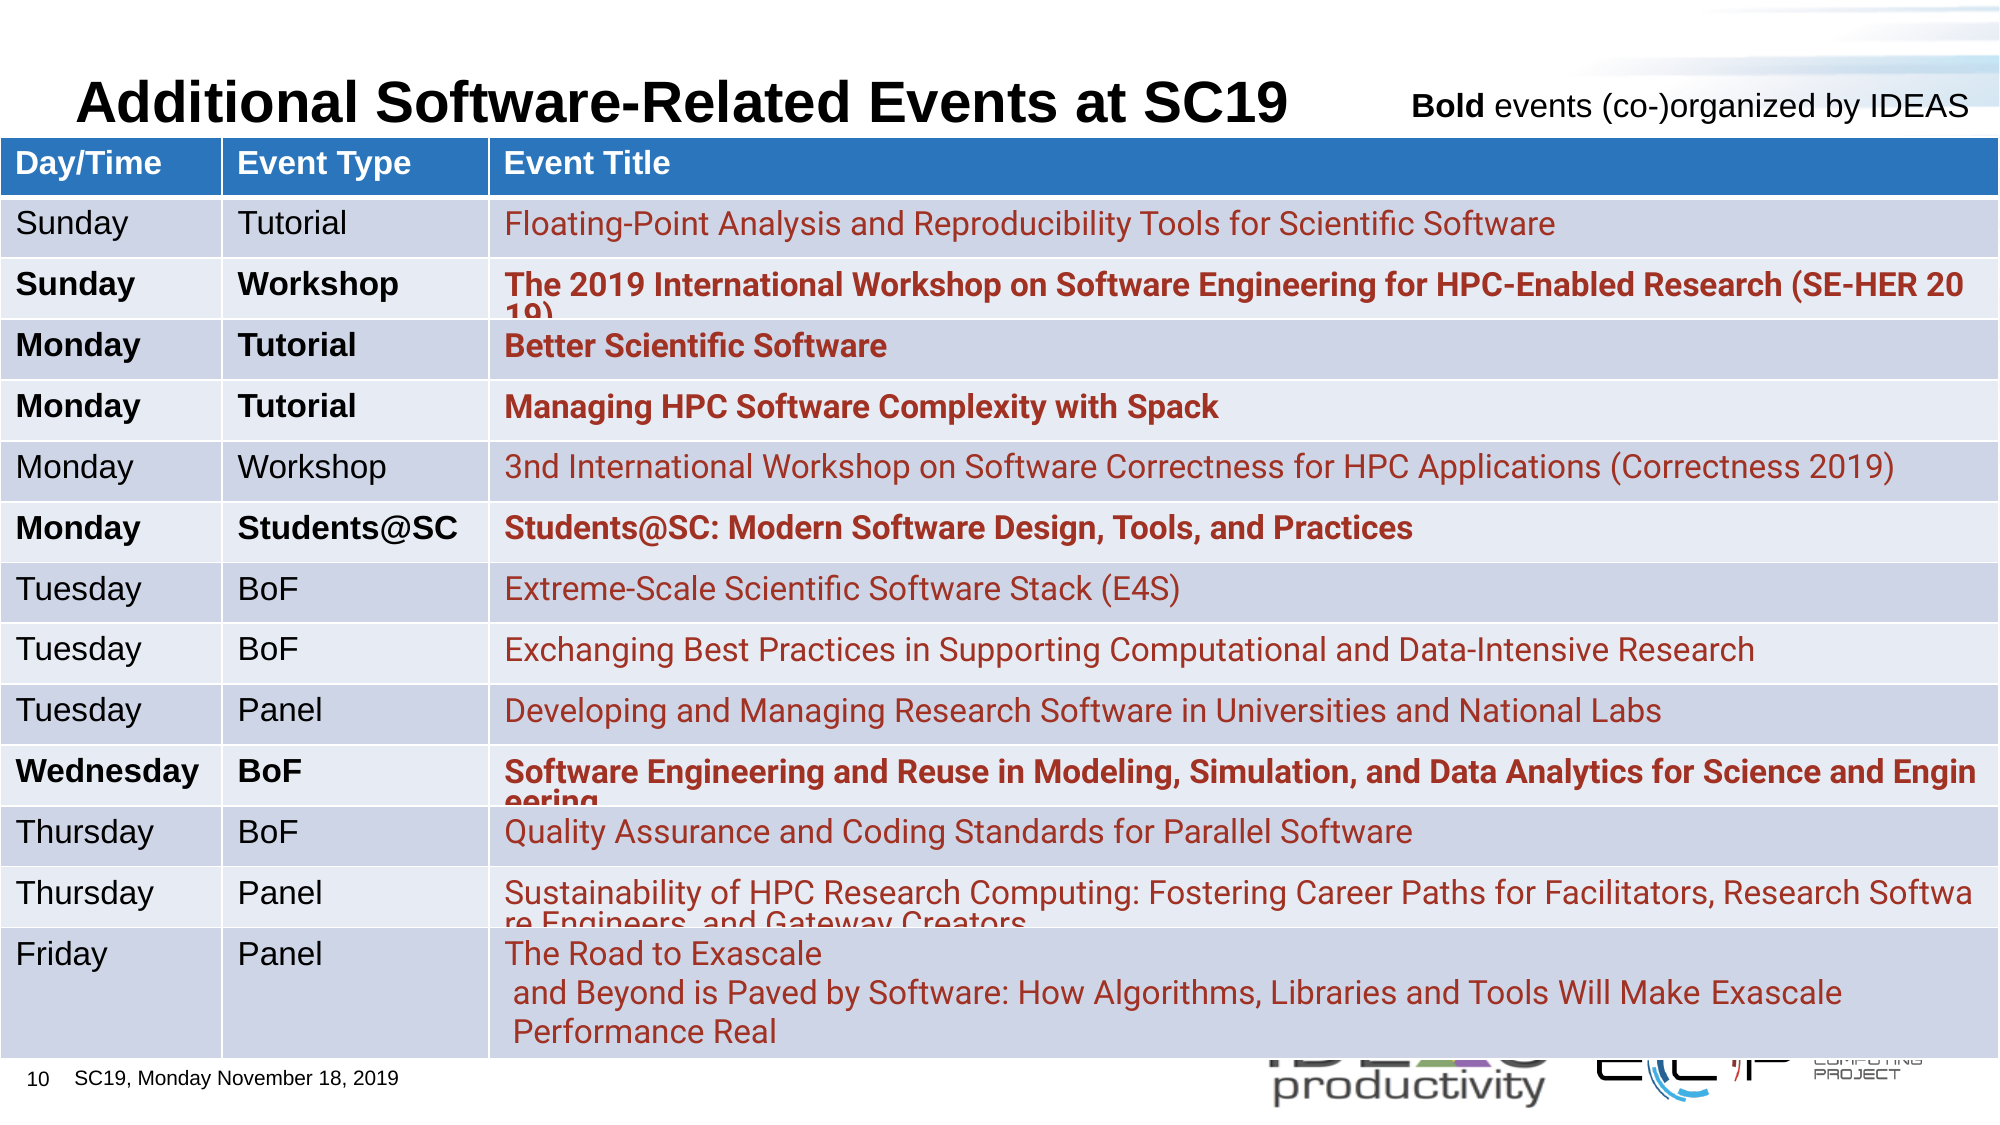

# Additional Software-Related Events at SC19
Bold events (co-)organized by IDEAS
| Day/Time | Event Type | Event Title |
| --- | --- | --- |
| Sunday | Tutorial | Floating-Point Analysis and Reproducibility Tools for Scientific Software |
| Sunday | Workshop | The 2019 International Workshop on Software Engineering for HPC-Enabled Research (SE-HER 2019) |
| Monday | Tutorial | Better Scientific Software |
| Monday | Tutorial | Managing HPC Software Complexity with Spack |
| Monday | Workshop | 3nd International Workshop on Software Correctness for HPC Applications (Correctness 2019) |
| Monday | Students@SC | Students@SC: Modern Software Design, Tools, and Practices |
| Tuesday | BoF | Extreme-Scale Scientific Software Stack (E4S) |
| Tuesday | BoF | Exchanging Best Practices in Supporting Computational and Data-Intensive Research |
| Tuesday | Panel | Developing and Managing Research Software in Universities and National Labs |
| Wednesday | BoF | Software Engineering and Reuse in Modeling, Simulation, and Data Analytics for Science and Engineering |
| Thursday | BoF | Quality Assurance and Coding Standards for Parallel Software |
| Thursday | Panel | Sustainability of HPC Research Computing: Fostering Career Paths for Facilitators, Research Software Engineers, and Gateway Creators |
| Friday | Panel | The Road to Exascale and Beyond is Paved by Software: How Algorithms, Libraries and Tools Will Make Exascale Performance Real |